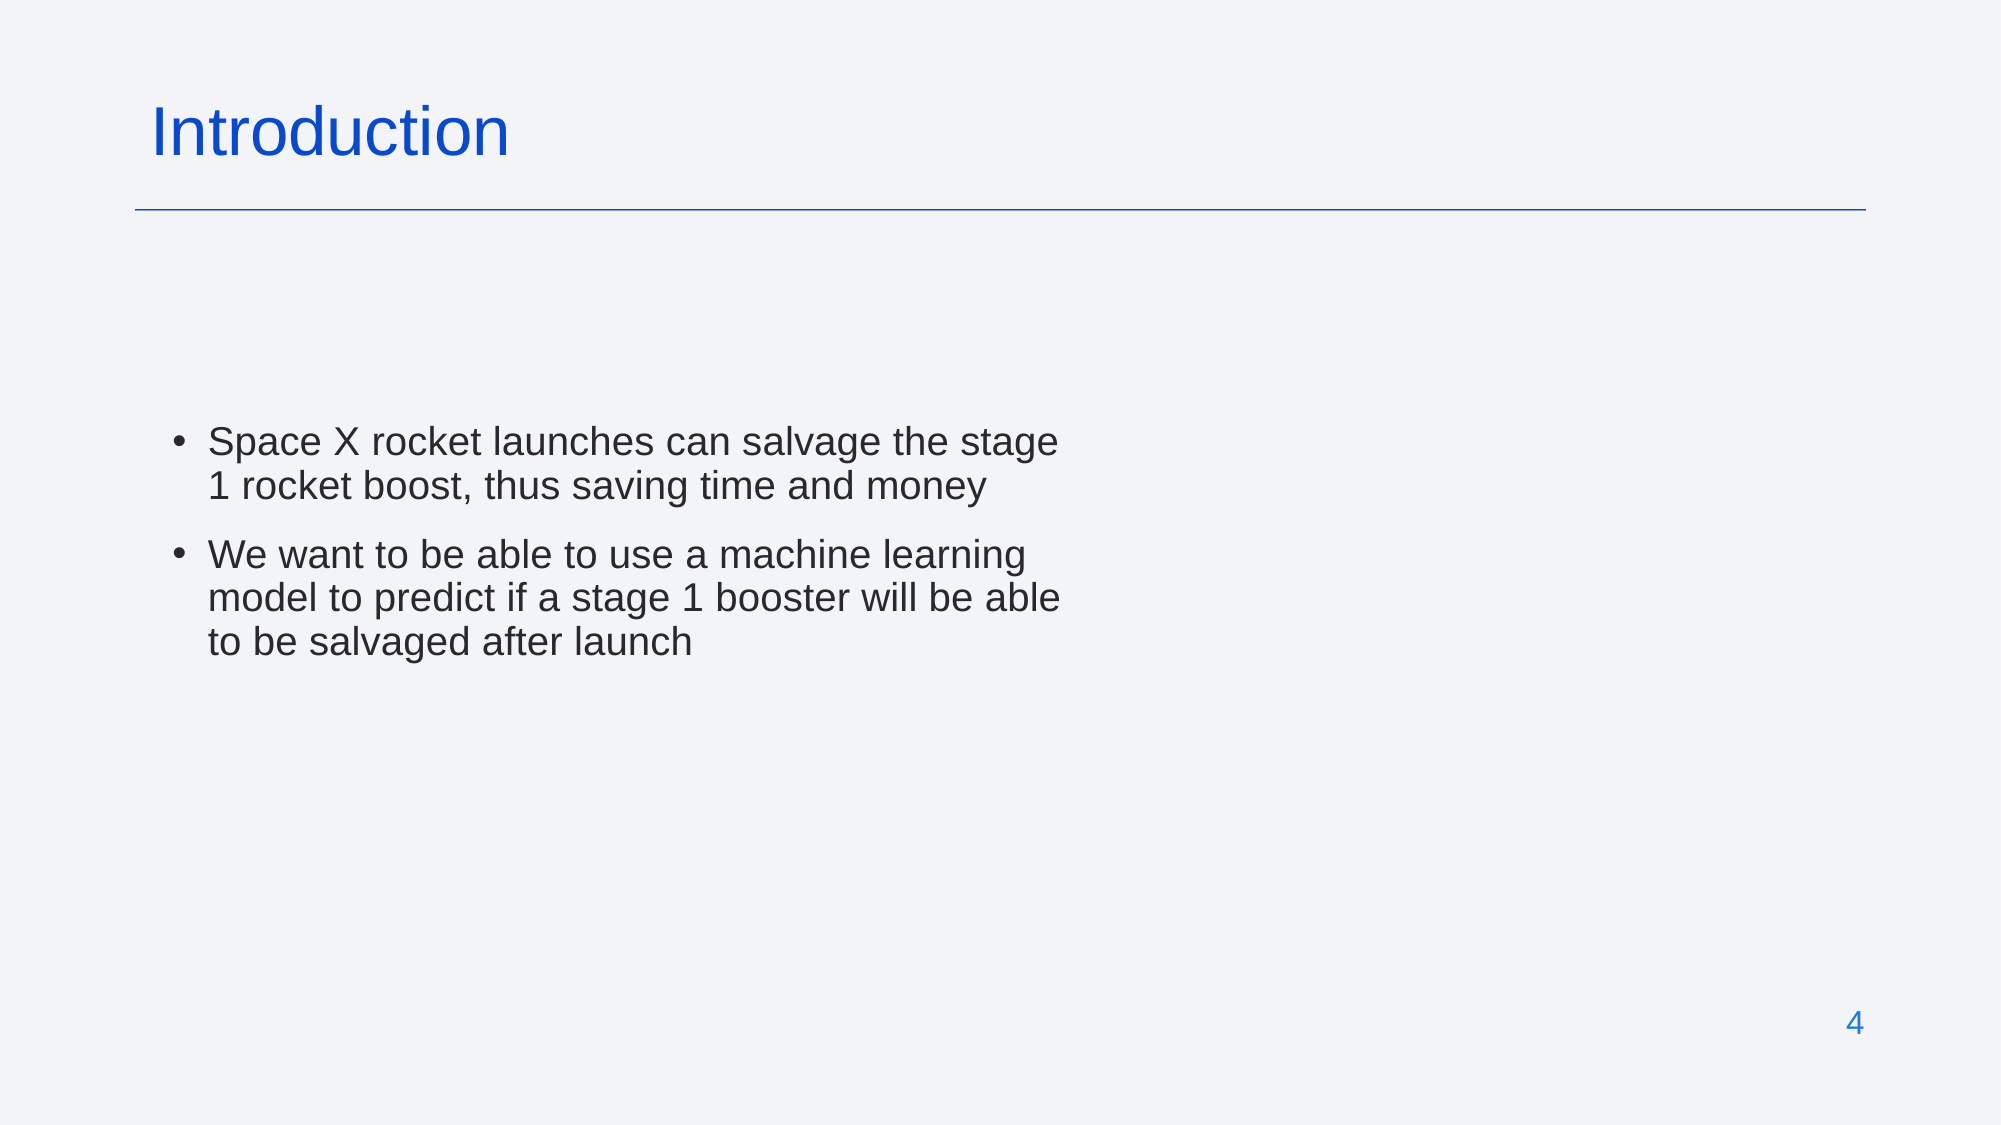

Introduction
Space X rocket launches can salvage the stage 1 rocket boost, thus saving time and money
We want to be able to use a machine learning model to predict if a stage 1 booster will be able to be salvaged after launch
4